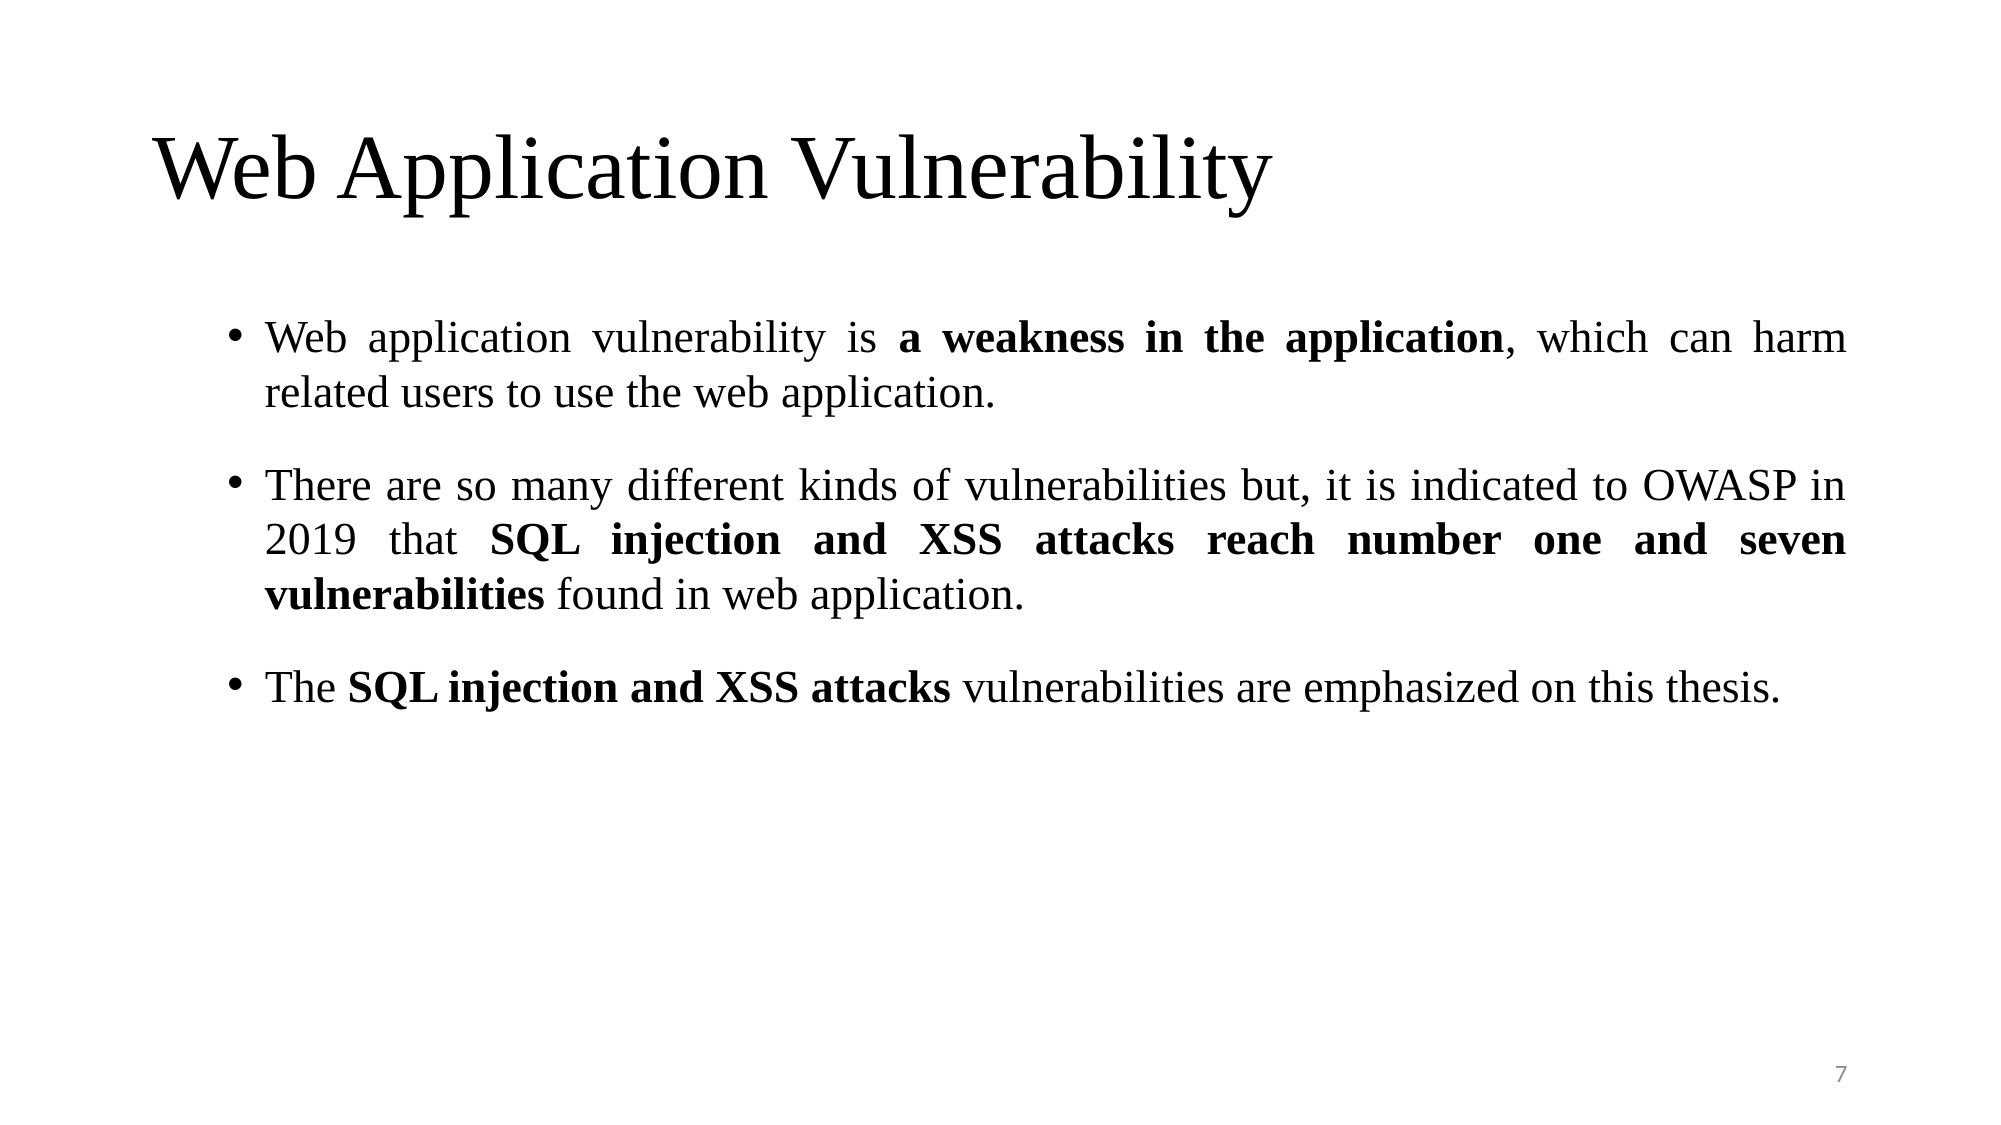

# Web Application Vulnerability
Web application vulnerability is a weakness in the application, which can harm related users to use the web application.
There are so many different kinds of vulnerabilities but, it is indicated to OWASP in 2019 that SQL injection and XSS attacks reach number one and seven vulnerabilities found in web application.
The SQL injection and XSS attacks vulnerabilities are emphasized on this thesis.
7